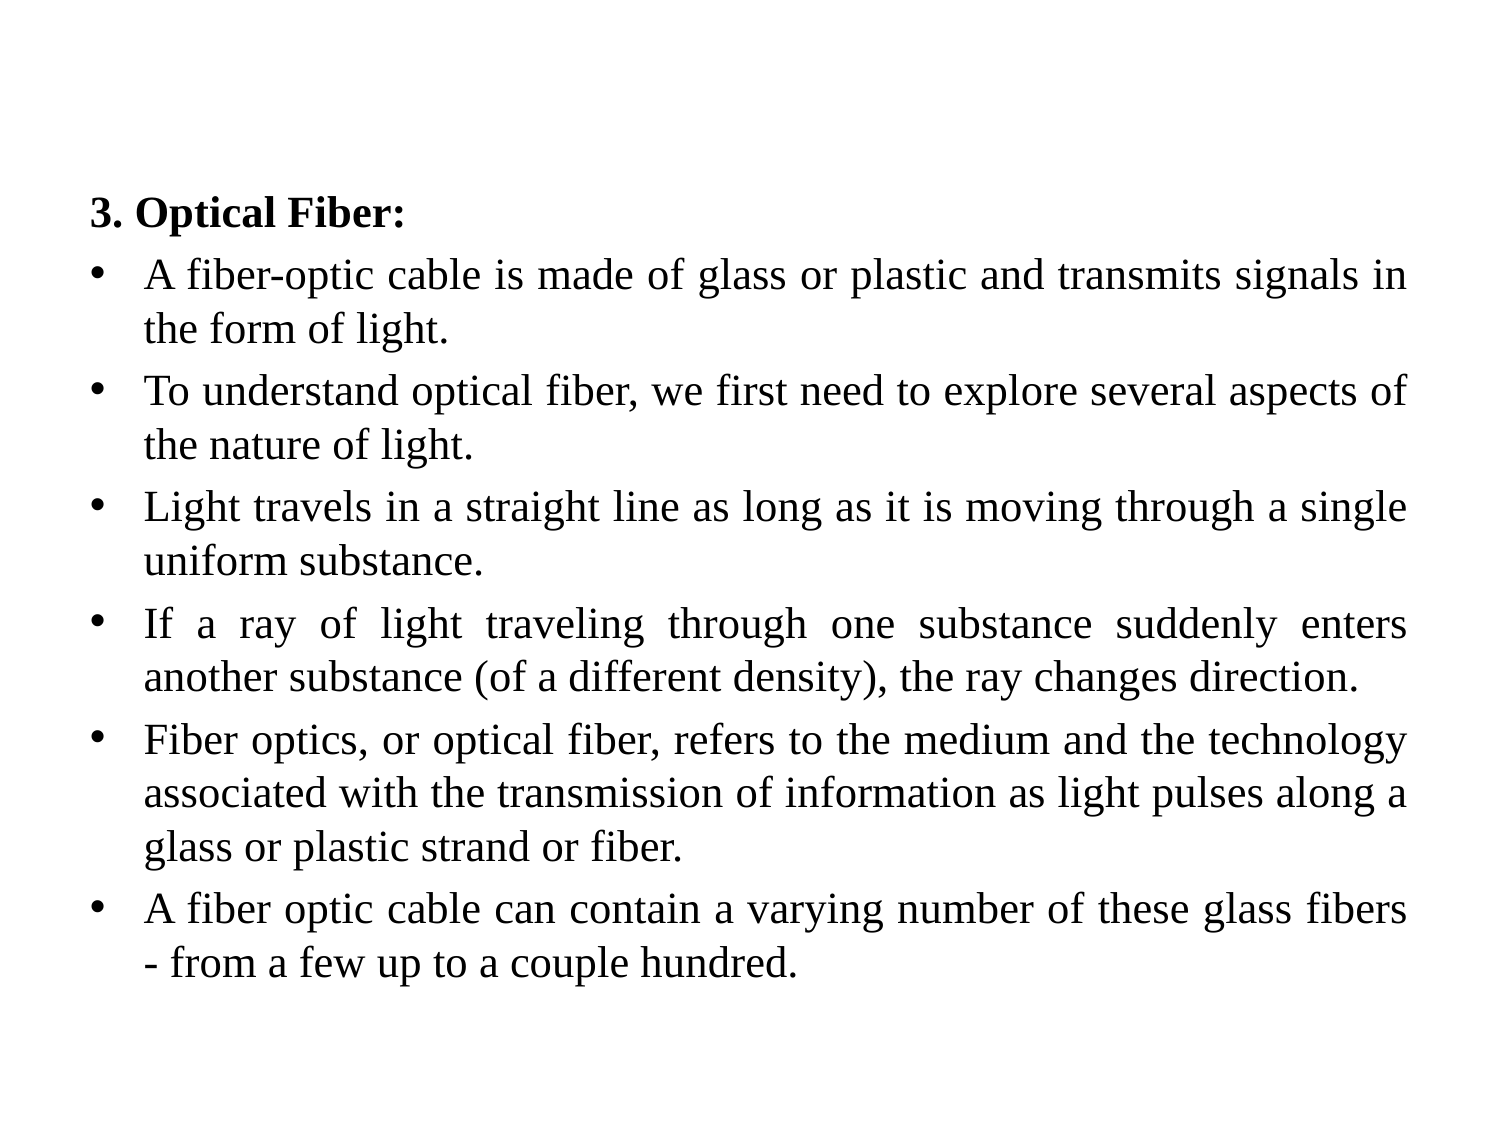

#
3. Optical Fiber:
A fiber-optic cable is made of glass or plastic and transmits signals in the form of light.
To understand optical fiber, we first need to explore several aspects of the nature of light.
Light travels in a straight line as long as it is moving through a single uniform substance.
If a ray of light traveling through one substance suddenly enters another substance (of a different density), the ray changes direction.
Fiber optics, or optical fiber, refers to the medium and the technology associated with the transmission of information as light pulses along a glass or plastic strand or fiber.
A fiber optic cable can contain a varying number of these glass fibers - from a few up to a couple hundred.